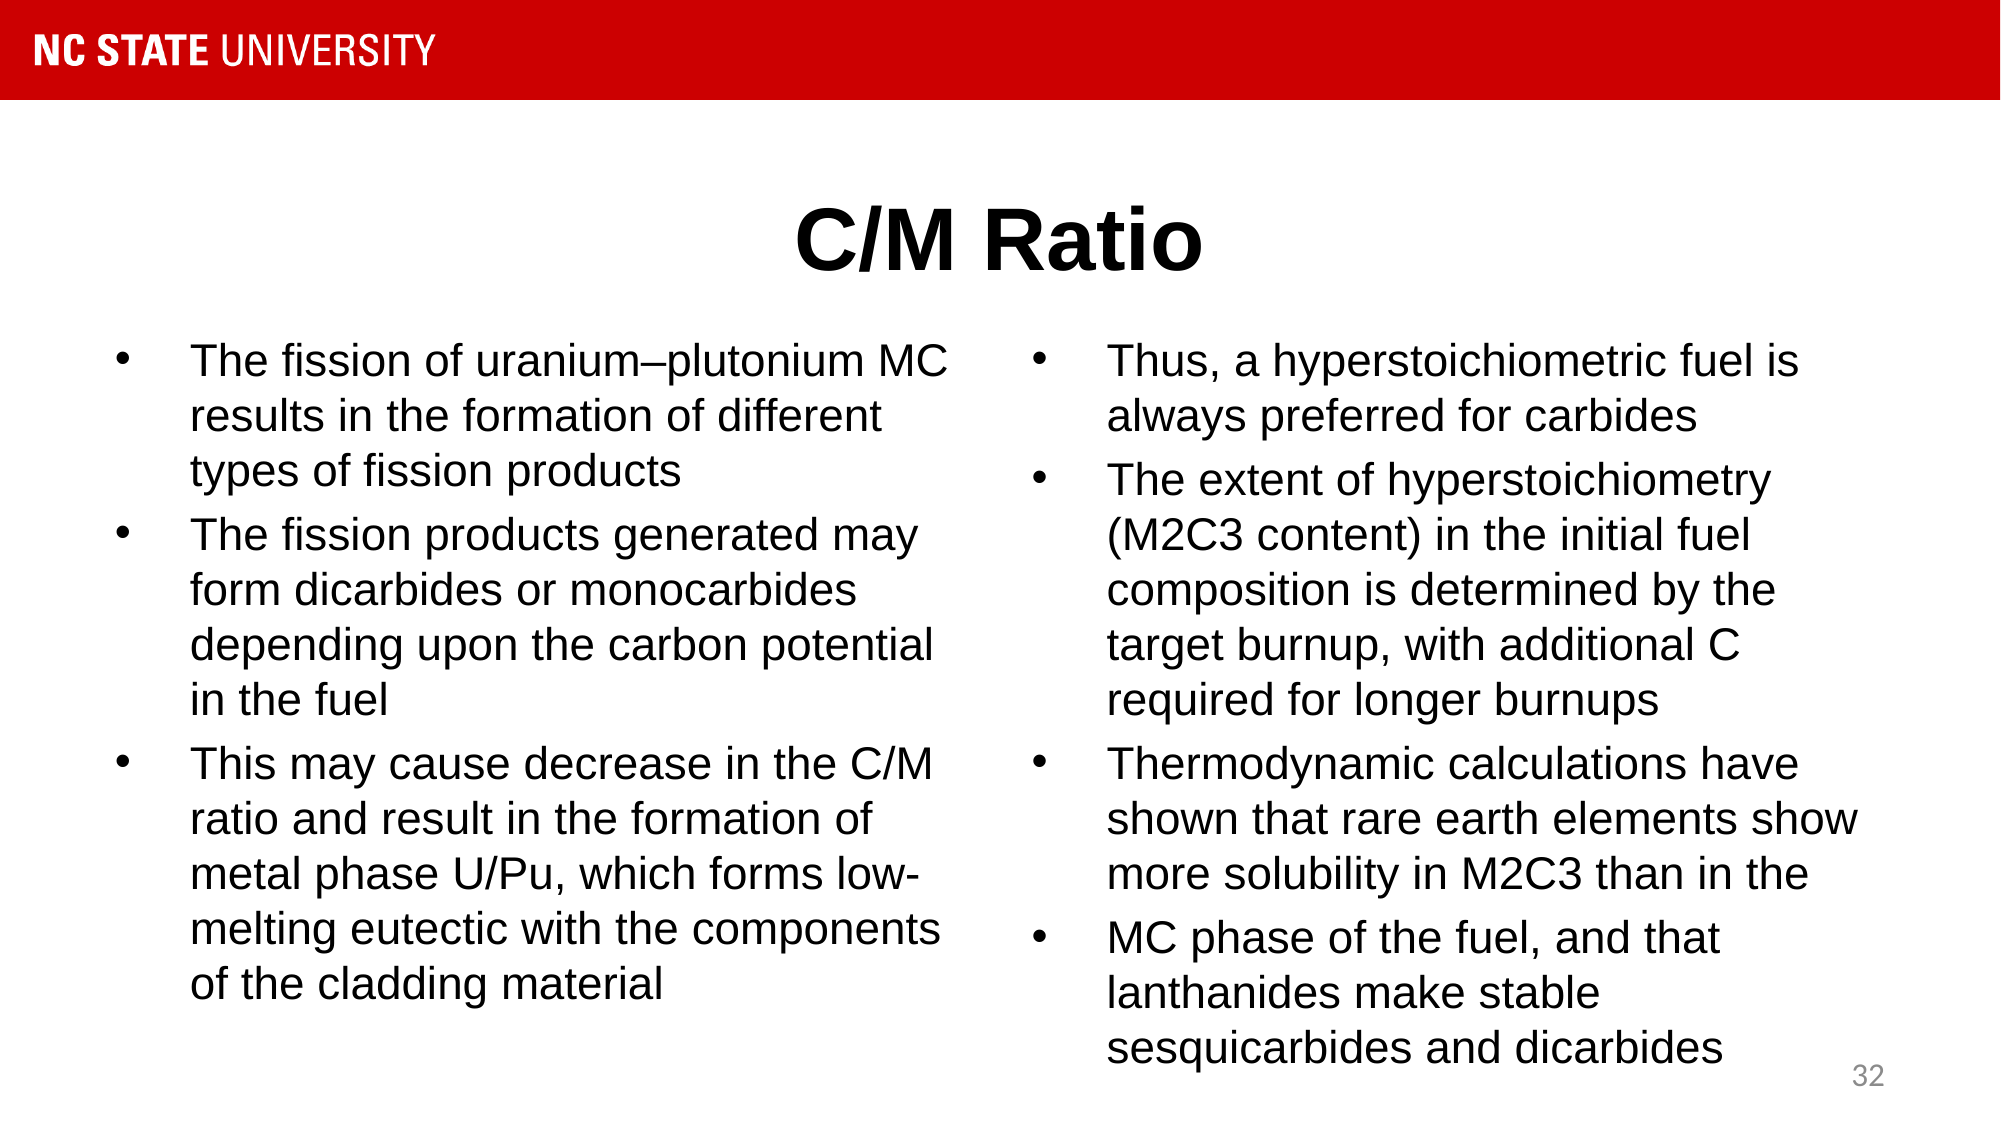

# C/M Ratio
The fission of uranium–plutonium MC results in the formation of different types of fission products
The fission products generated may form dicarbides or monocarbides depending upon the carbon potential in the fuel
This may cause decrease in the C/M ratio and result in the formation of metal phase U/Pu, which forms low-melting eutectic with the components of the cladding material

Thus, a hyperstoichiometric fuel is always preferred for carbides
The extent of hyperstoichiometry (M2C3 content) in the initial fuel composition is determined by the target burnup, with additional C required for longer burnups
Thermodynamic calculations have shown that rare earth elements show more solubility in M2C3 than in the
MC phase of the fuel, and that lanthanides make stable sesquicarbides and dicarbides

32